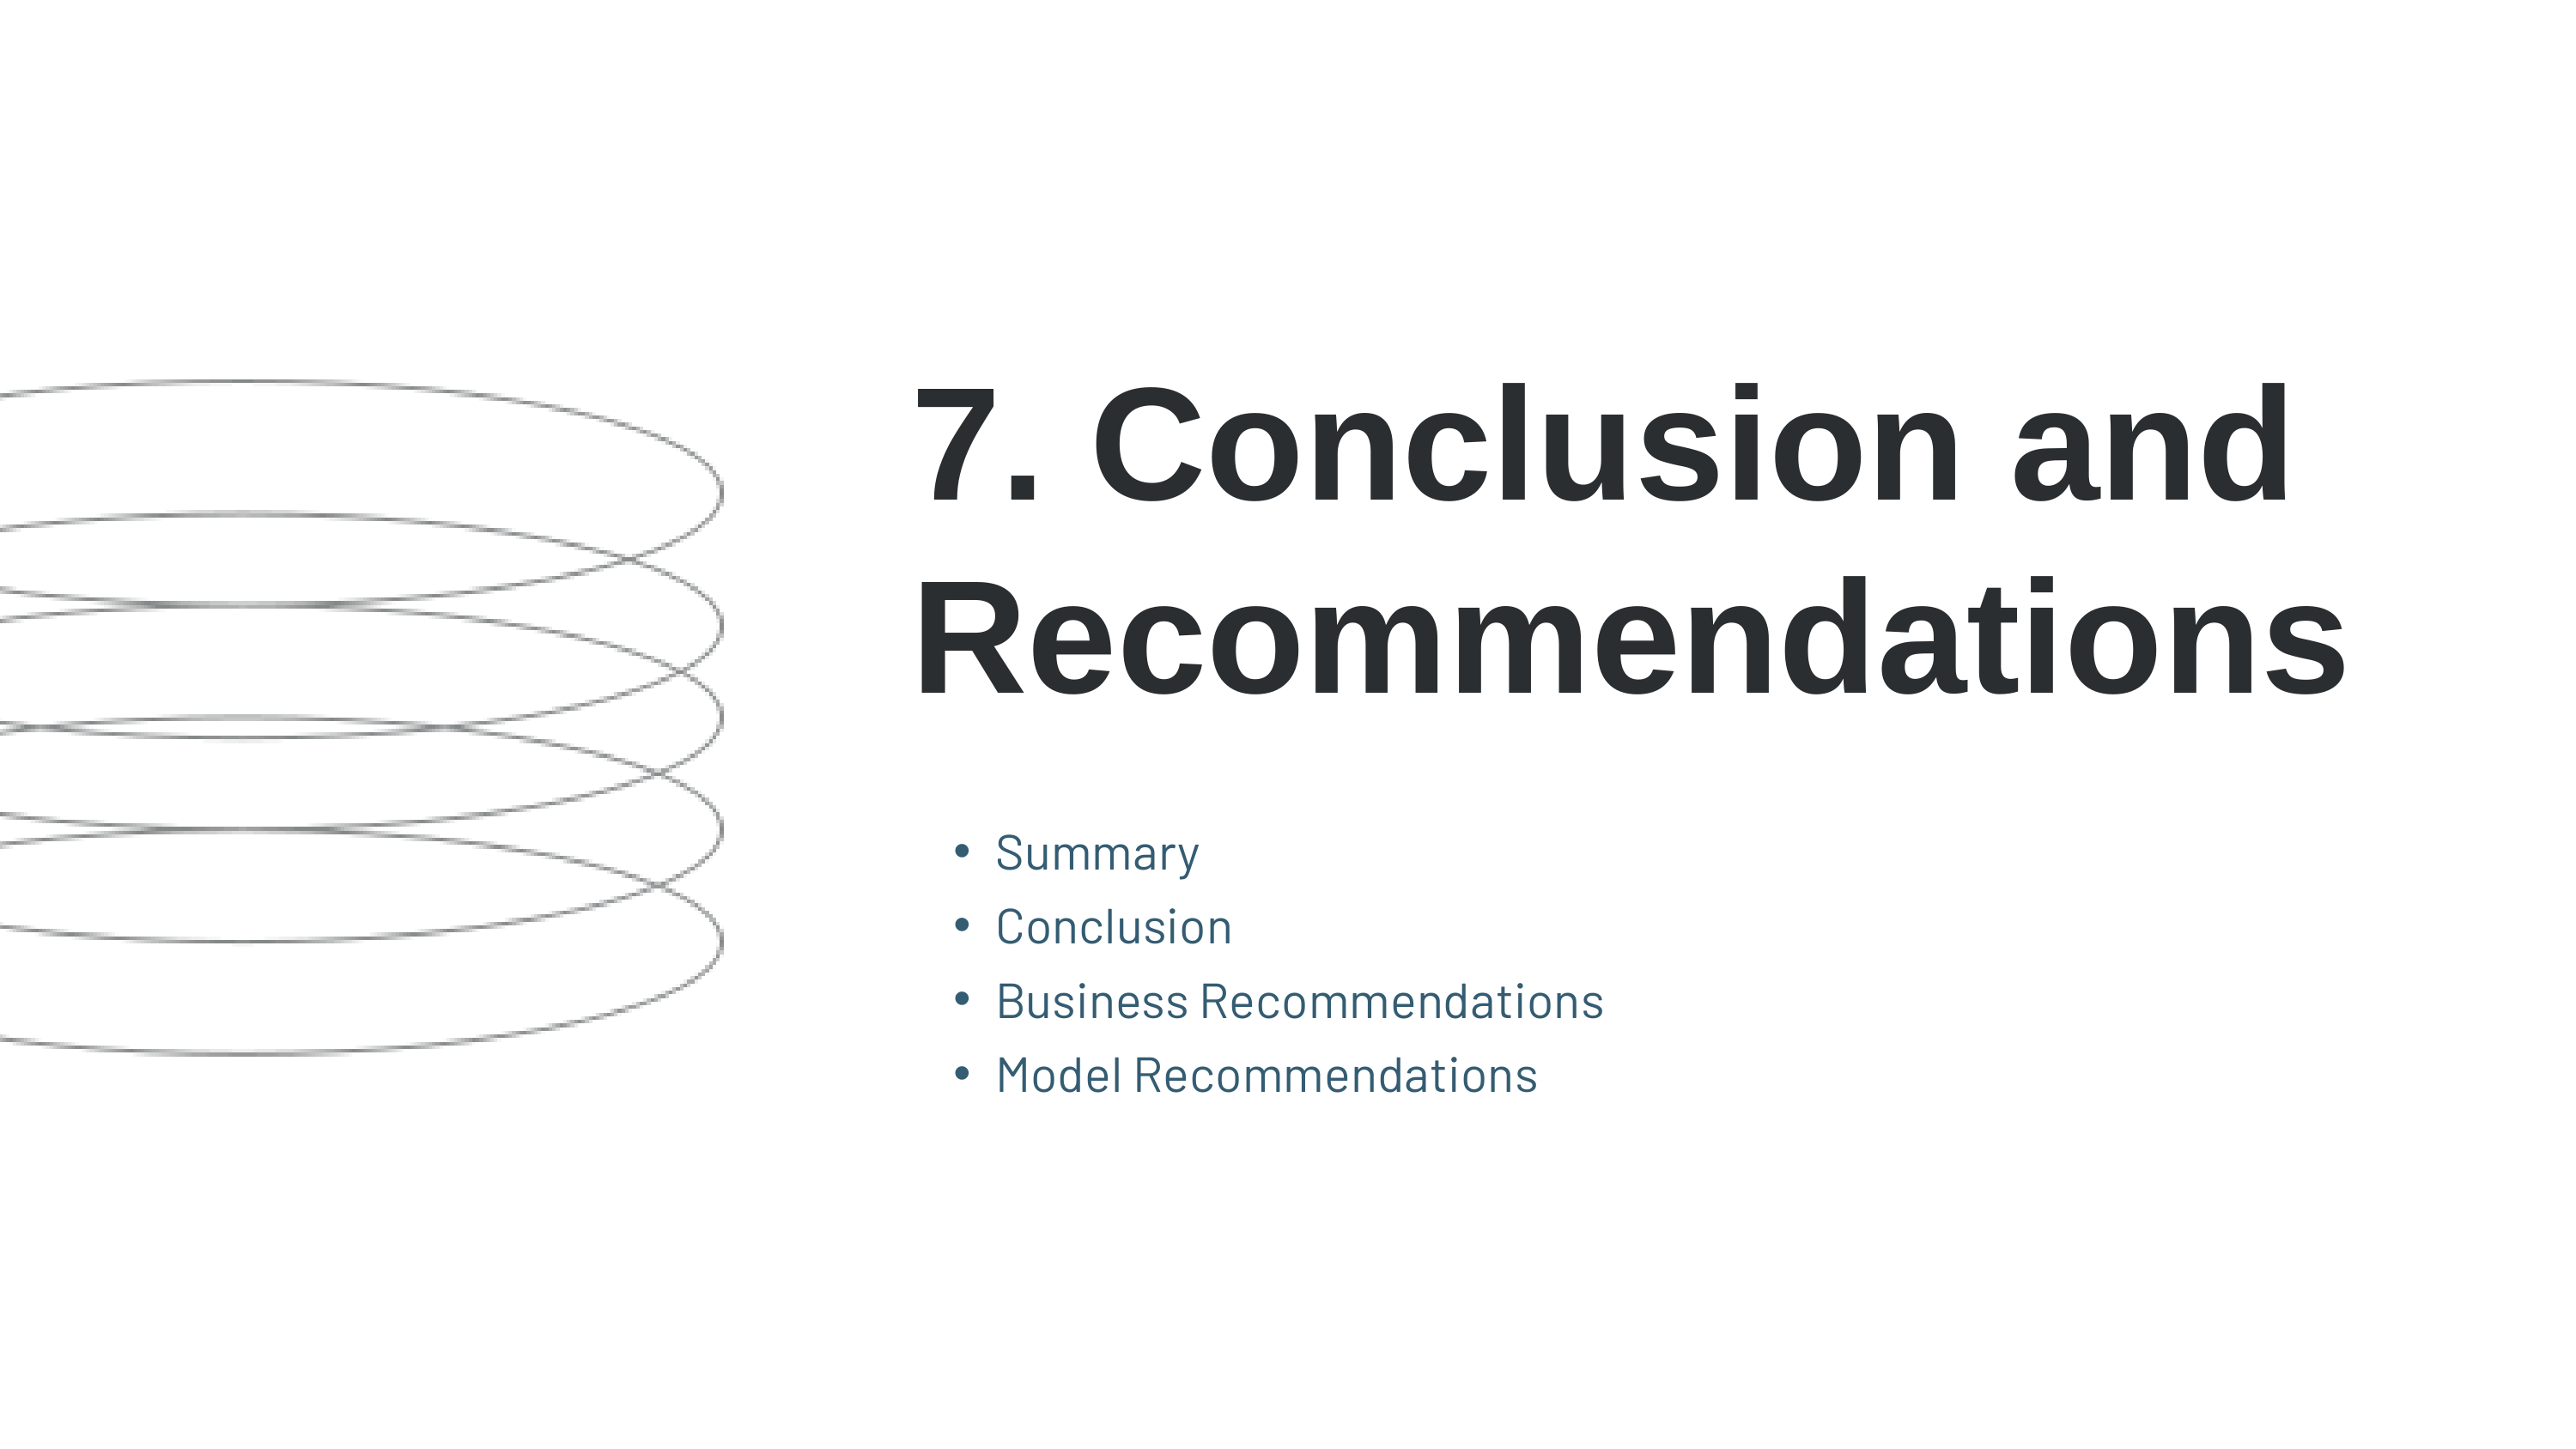

7. Conclusion and Recommendations
Summary
Conclusion
Business Recommendations
Model Recommendations